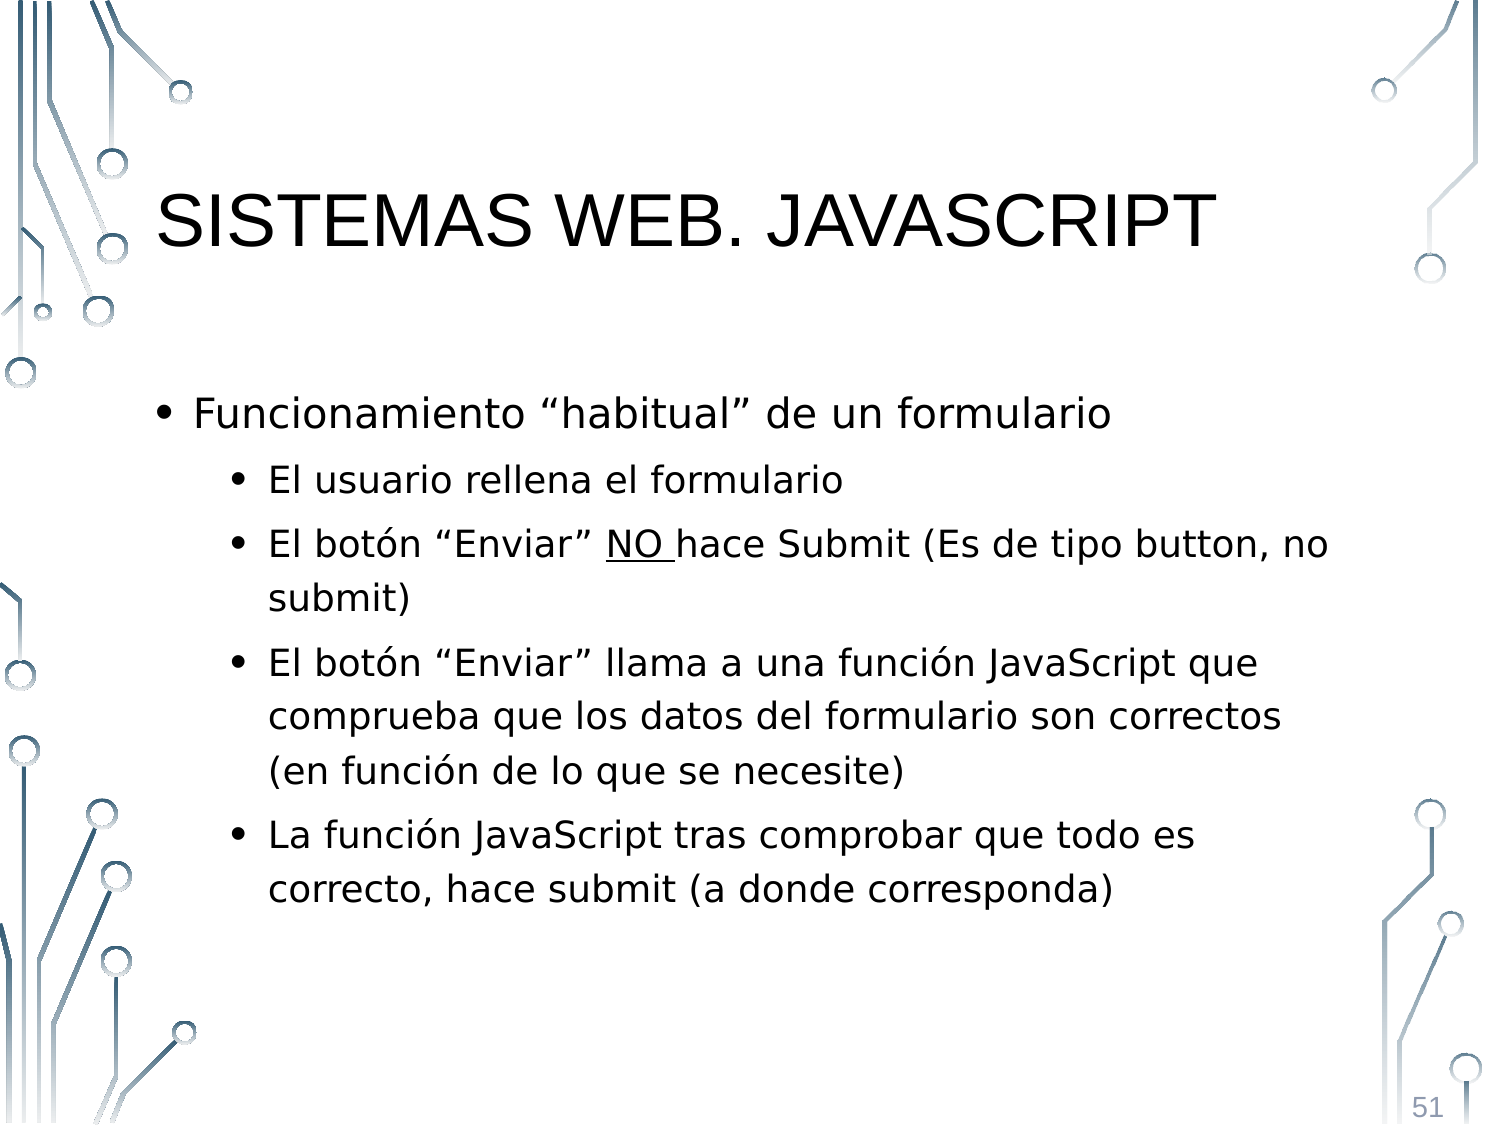

# Sistemas Web. Javascript
Funcionamiento “habitual” de un formulario
El usuario rellena el formulario
El botón “Enviar” NO hace Submit (Es de tipo button, no submit)
El botón “Enviar” llama a una función JavaScript que comprueba que los datos del formulario son correctos (en función de lo que se necesite)
La función JavaScript tras comprobar que todo es correcto, hace submit (a donde corresponda)